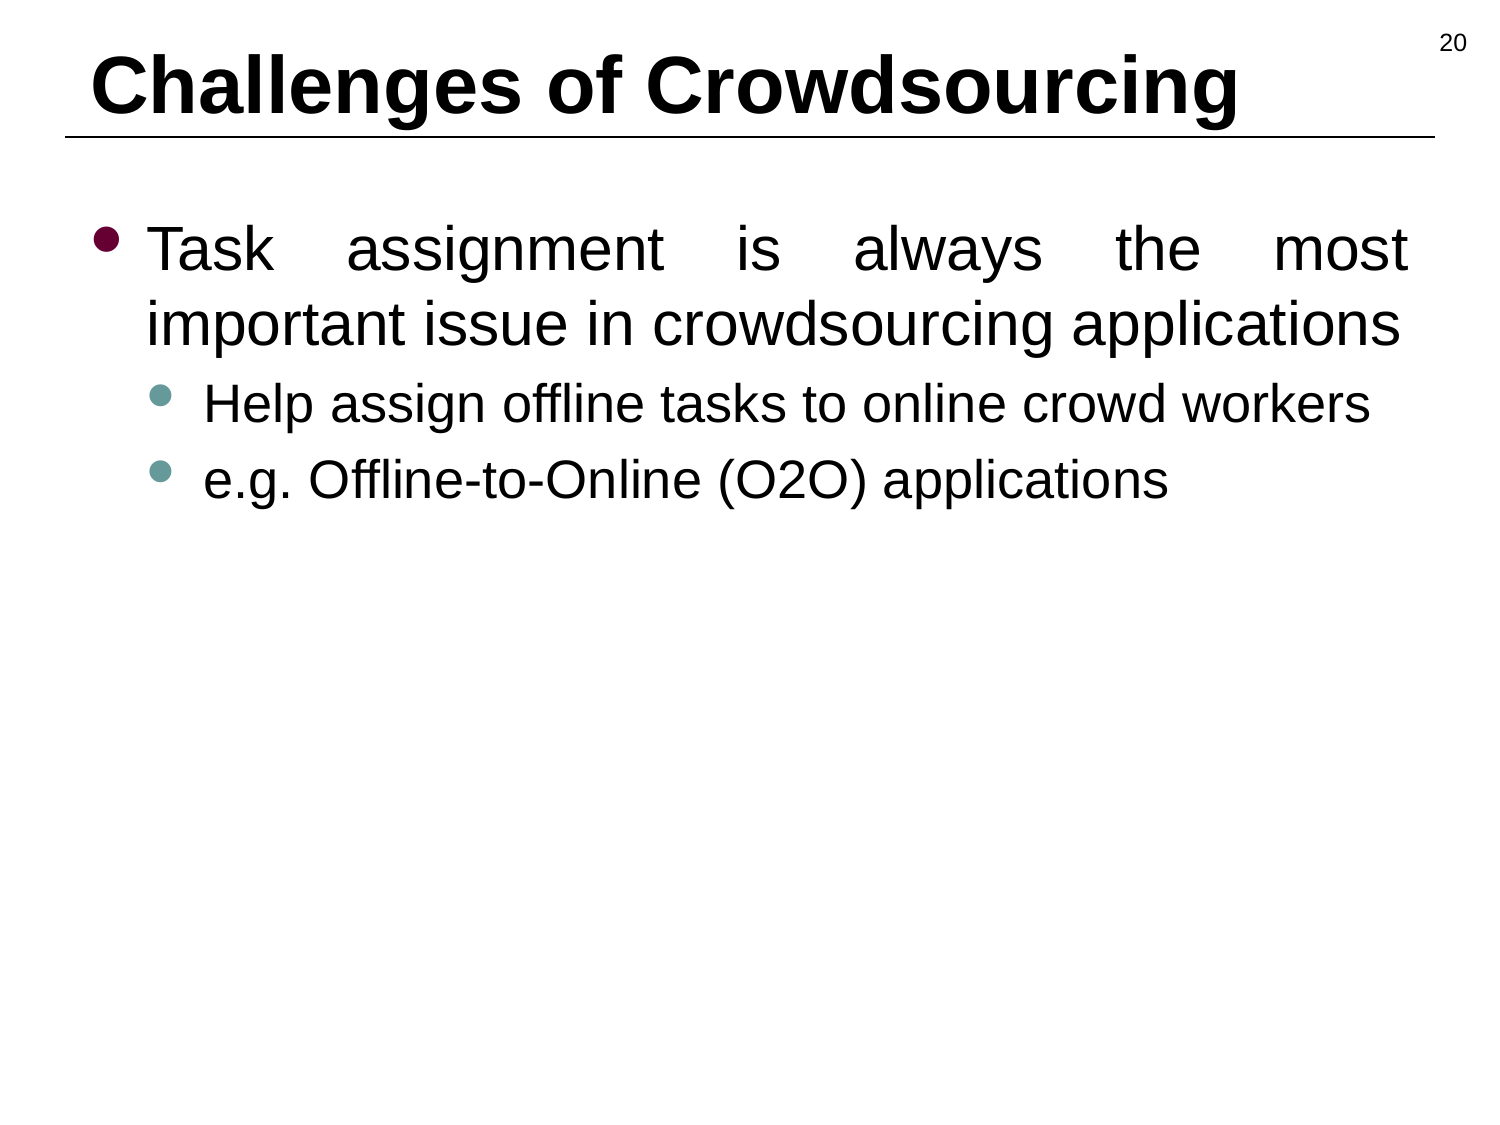

20
# Challenges of Crowdsourcing
Task assignment is always the most important issue in crowdsourcing applications
Help assign offline tasks to online crowd workers
e.g. Offline-to-Online (O2O) applications